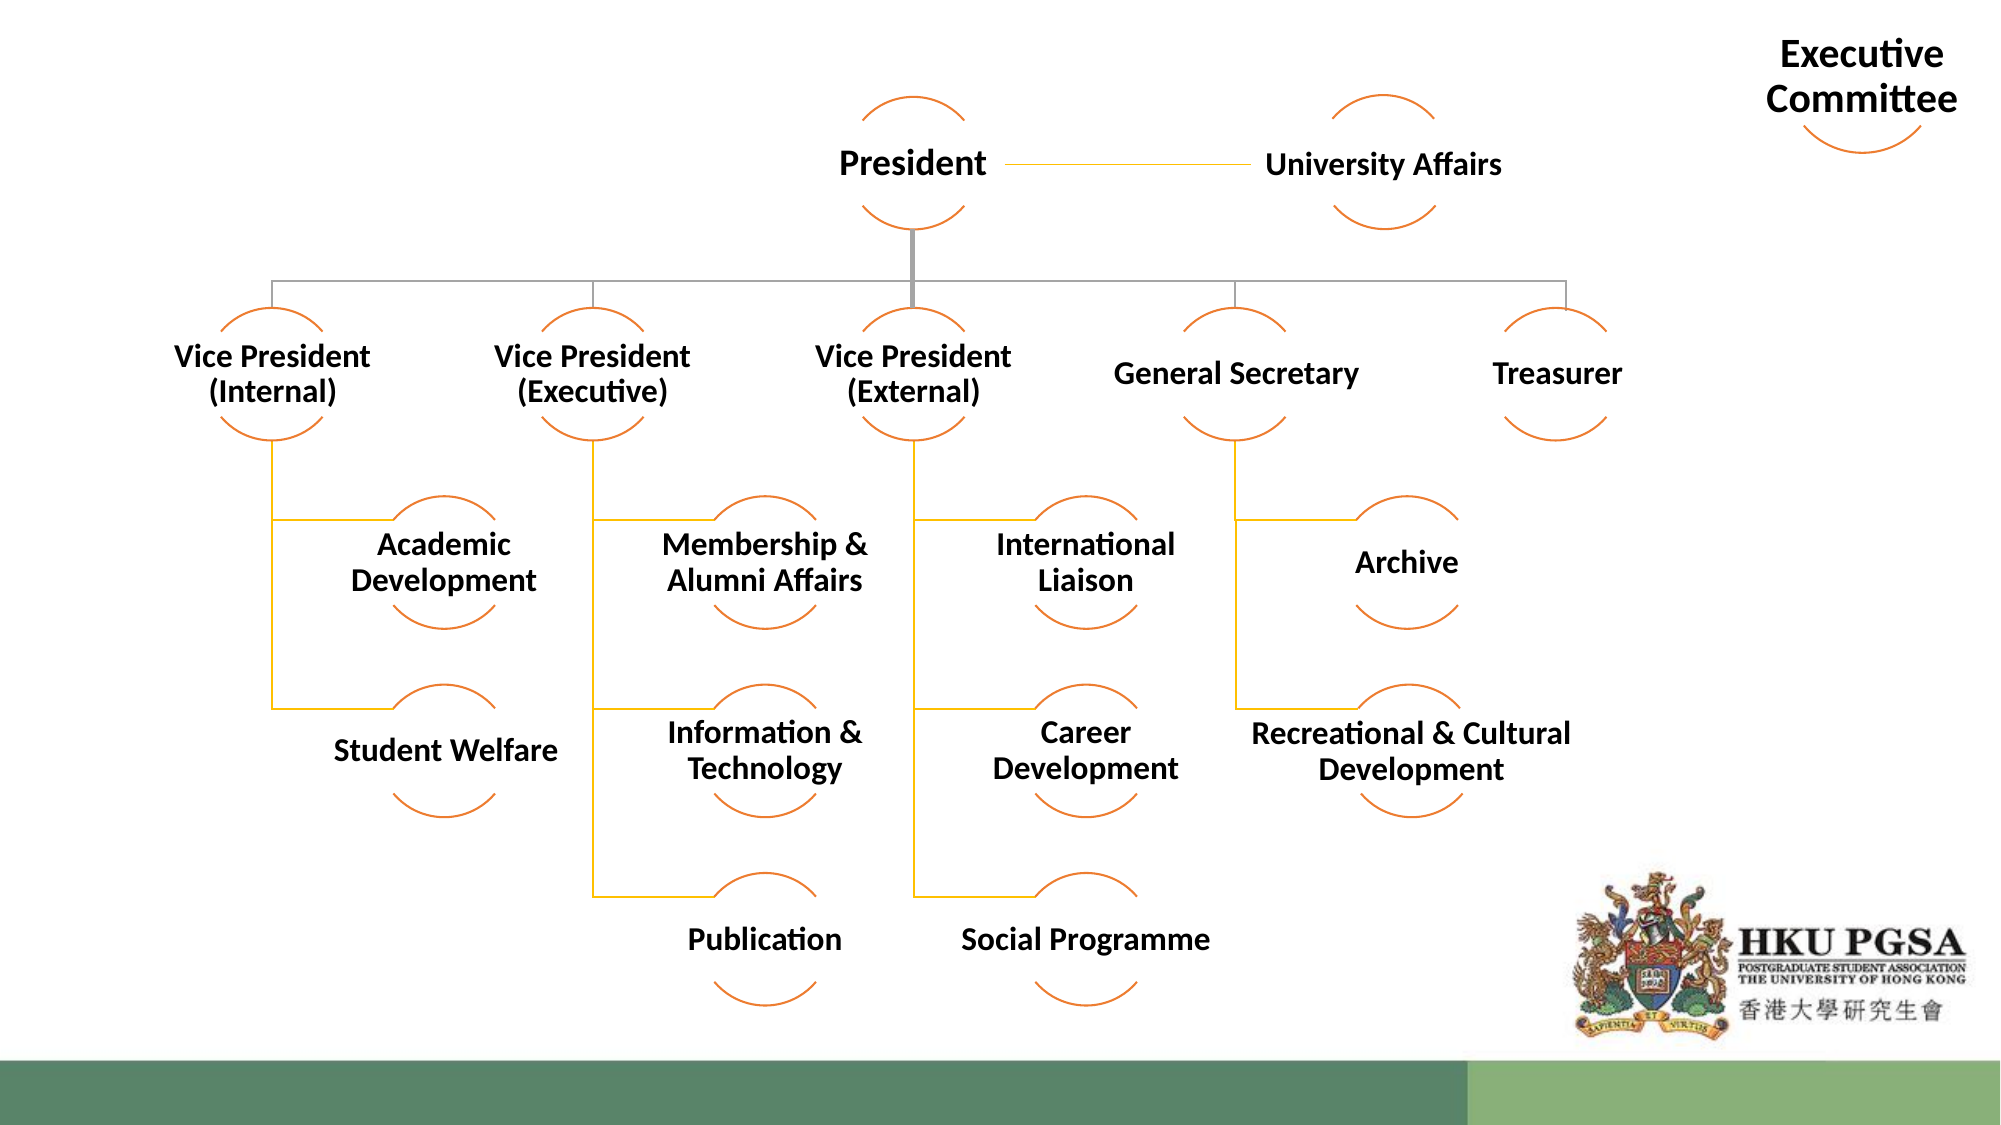

Executive Committee

President
University Affairs

Vice President (Internal)

Vice President (Executive)

Vice President (External)

General Secretary

Treasurer

Academic Development

Membership & Alumni Affairs

International Liaison

Archive

Student Welfare

Information & Technology

Career Development
Recreational & Cultural Development

Publication

Social Programme